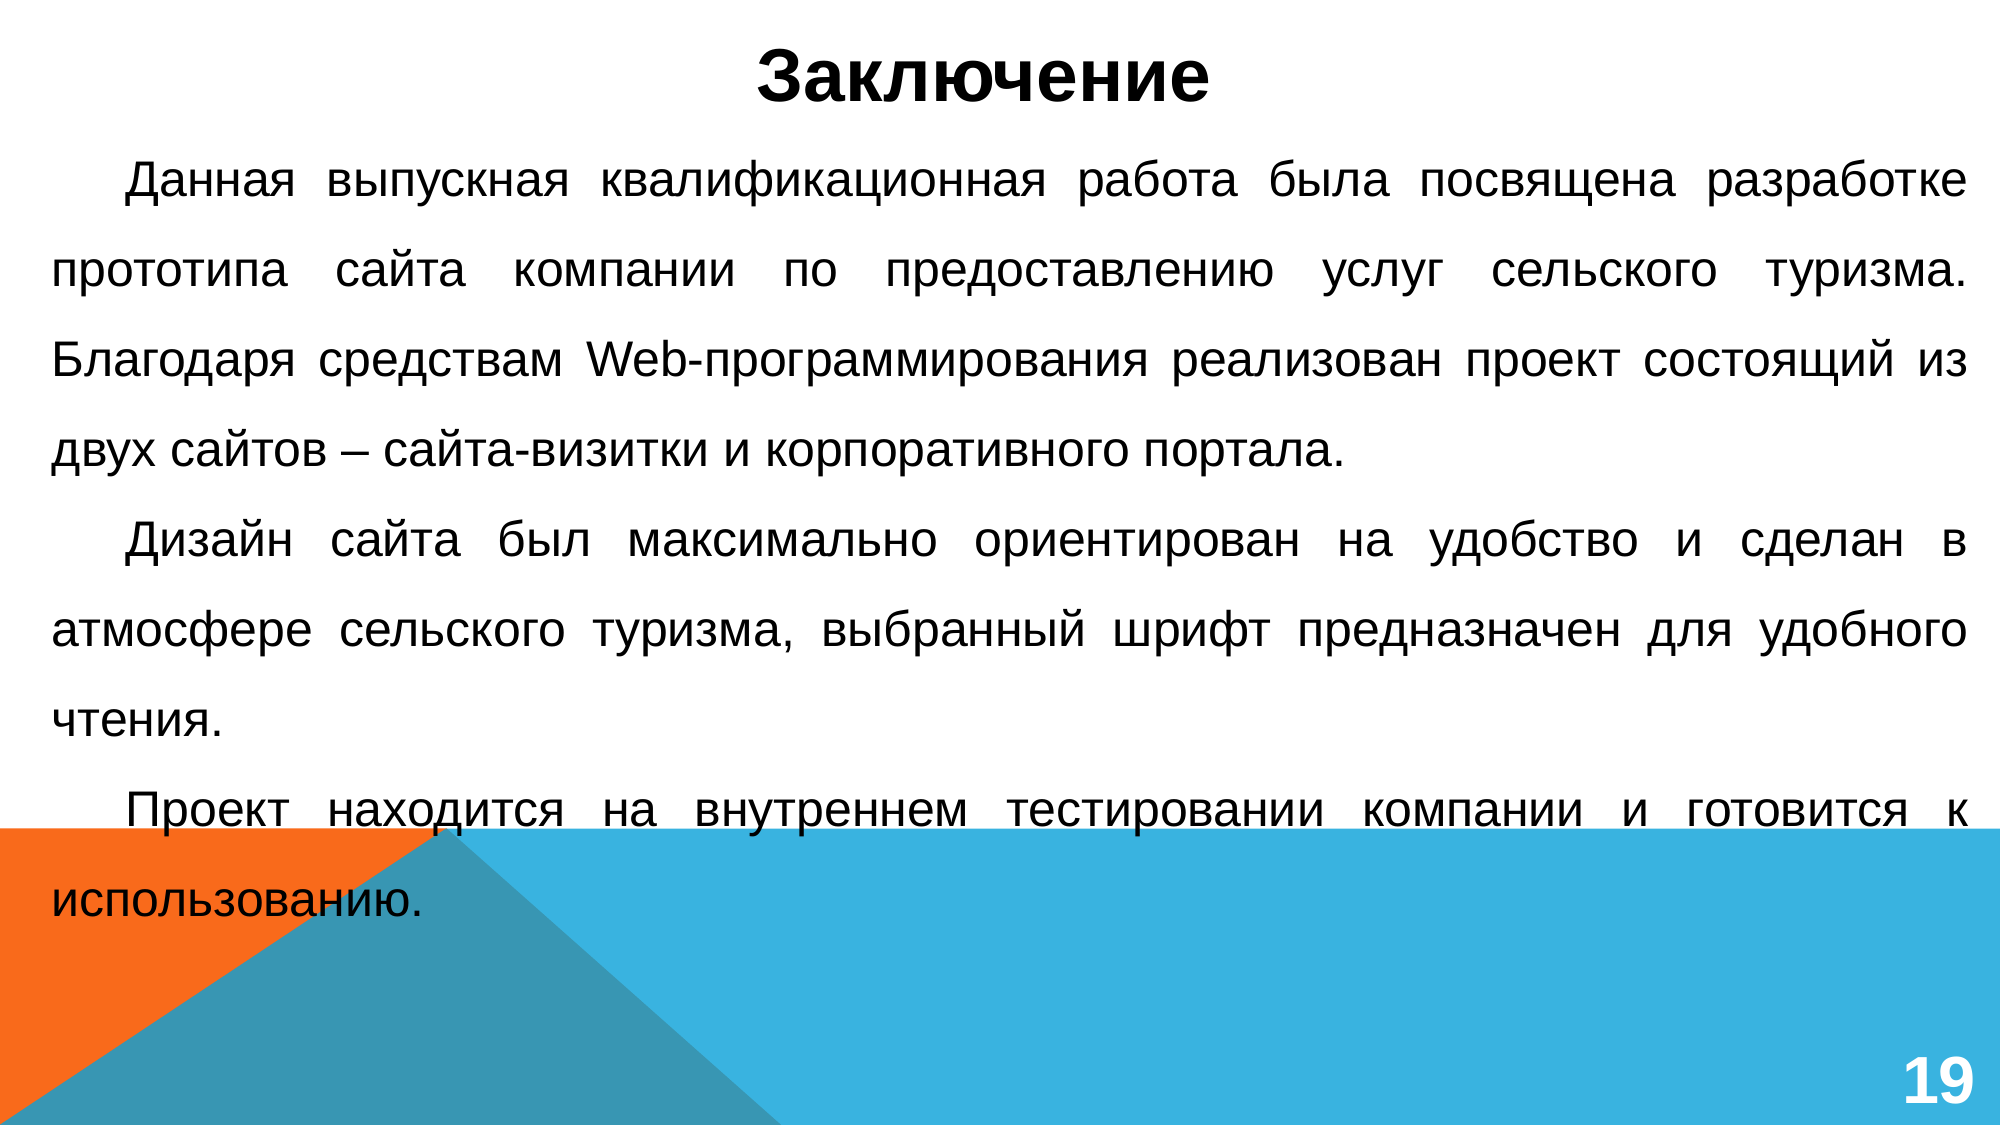

Заключение
Данная выпускная квалификационная работа была посвящена разработке прототипа сайта компании по предоставлению услуг сельского туризма. Благодаря средствам Web-программирования реализован проект состоящий из двух сайтов – сайта-визитки и корпоративного портала.
Дизайн сайта был максимально ориентирован на удобство и сделан в атмосфере сельского туризма, выбранный шрифт предназначен для удобного чтения.
Проект находится на внутреннем тестировании компании и готовится к использованию.
19